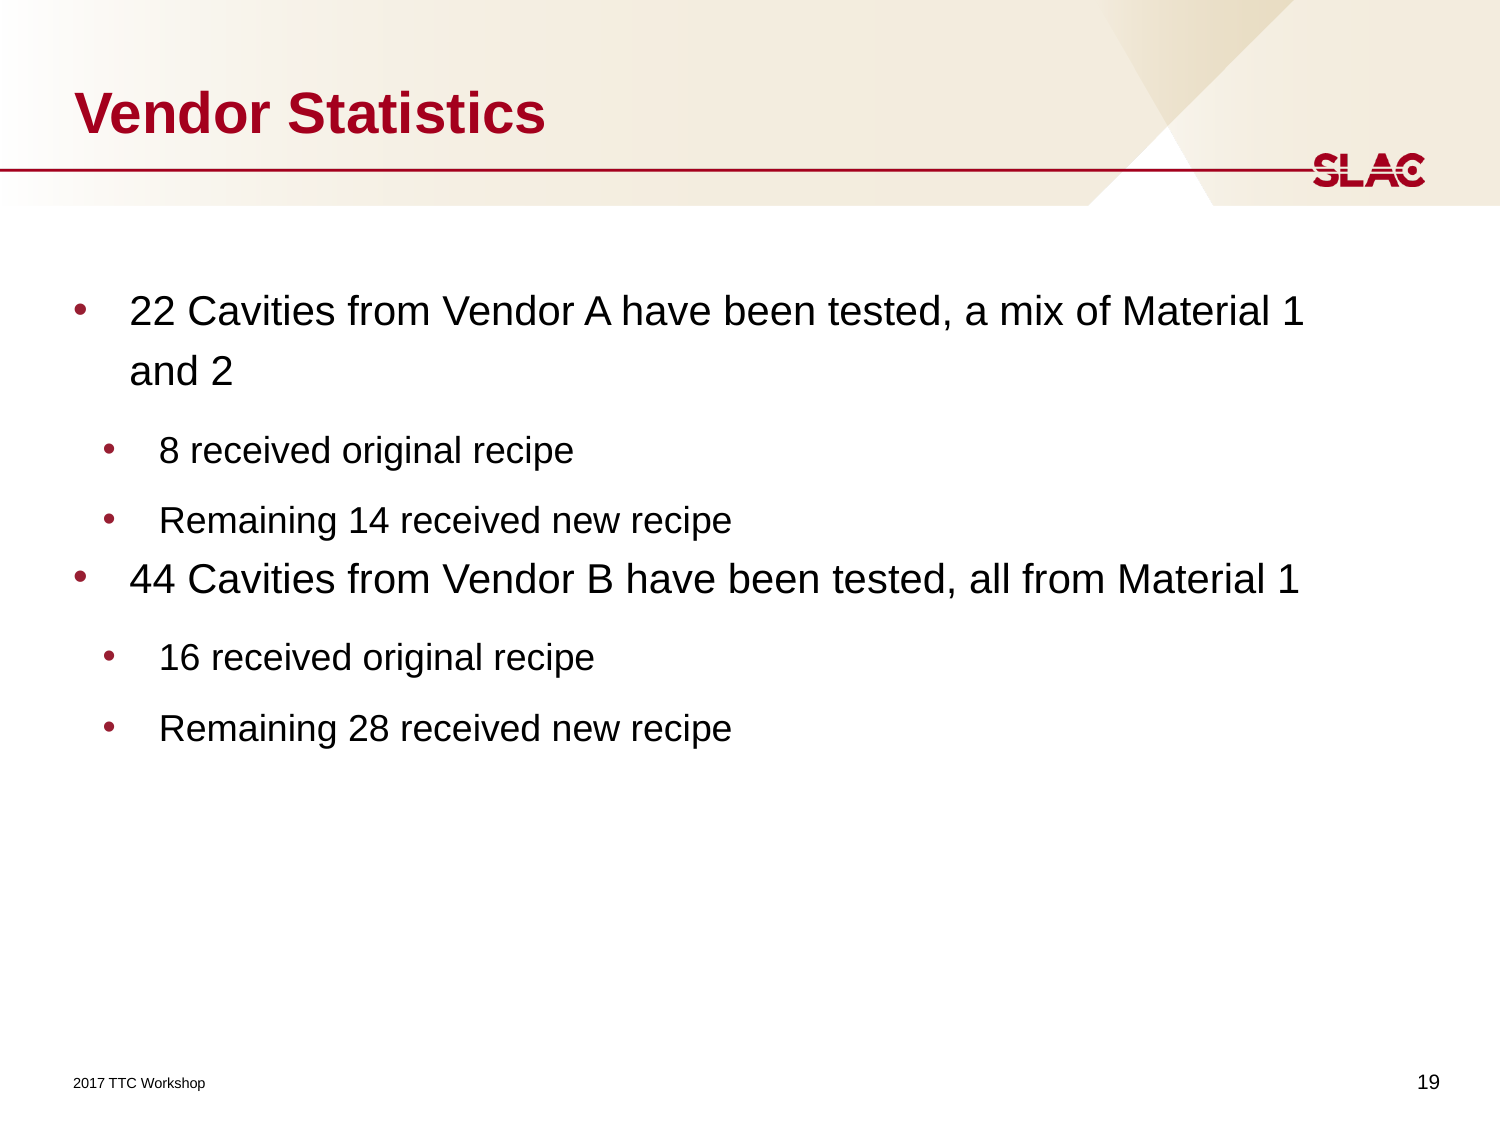

# Vendor Statistics
22 Cavities from Vendor A have been tested, a mix of Material 1
and 2
8 received original recipe
Remaining 14 received new recipe
44 Cavities from Vendor B have been tested, all from Material 1
16 received original recipe
Remaining 28 received new recipe
19
2017 TTC Workshop